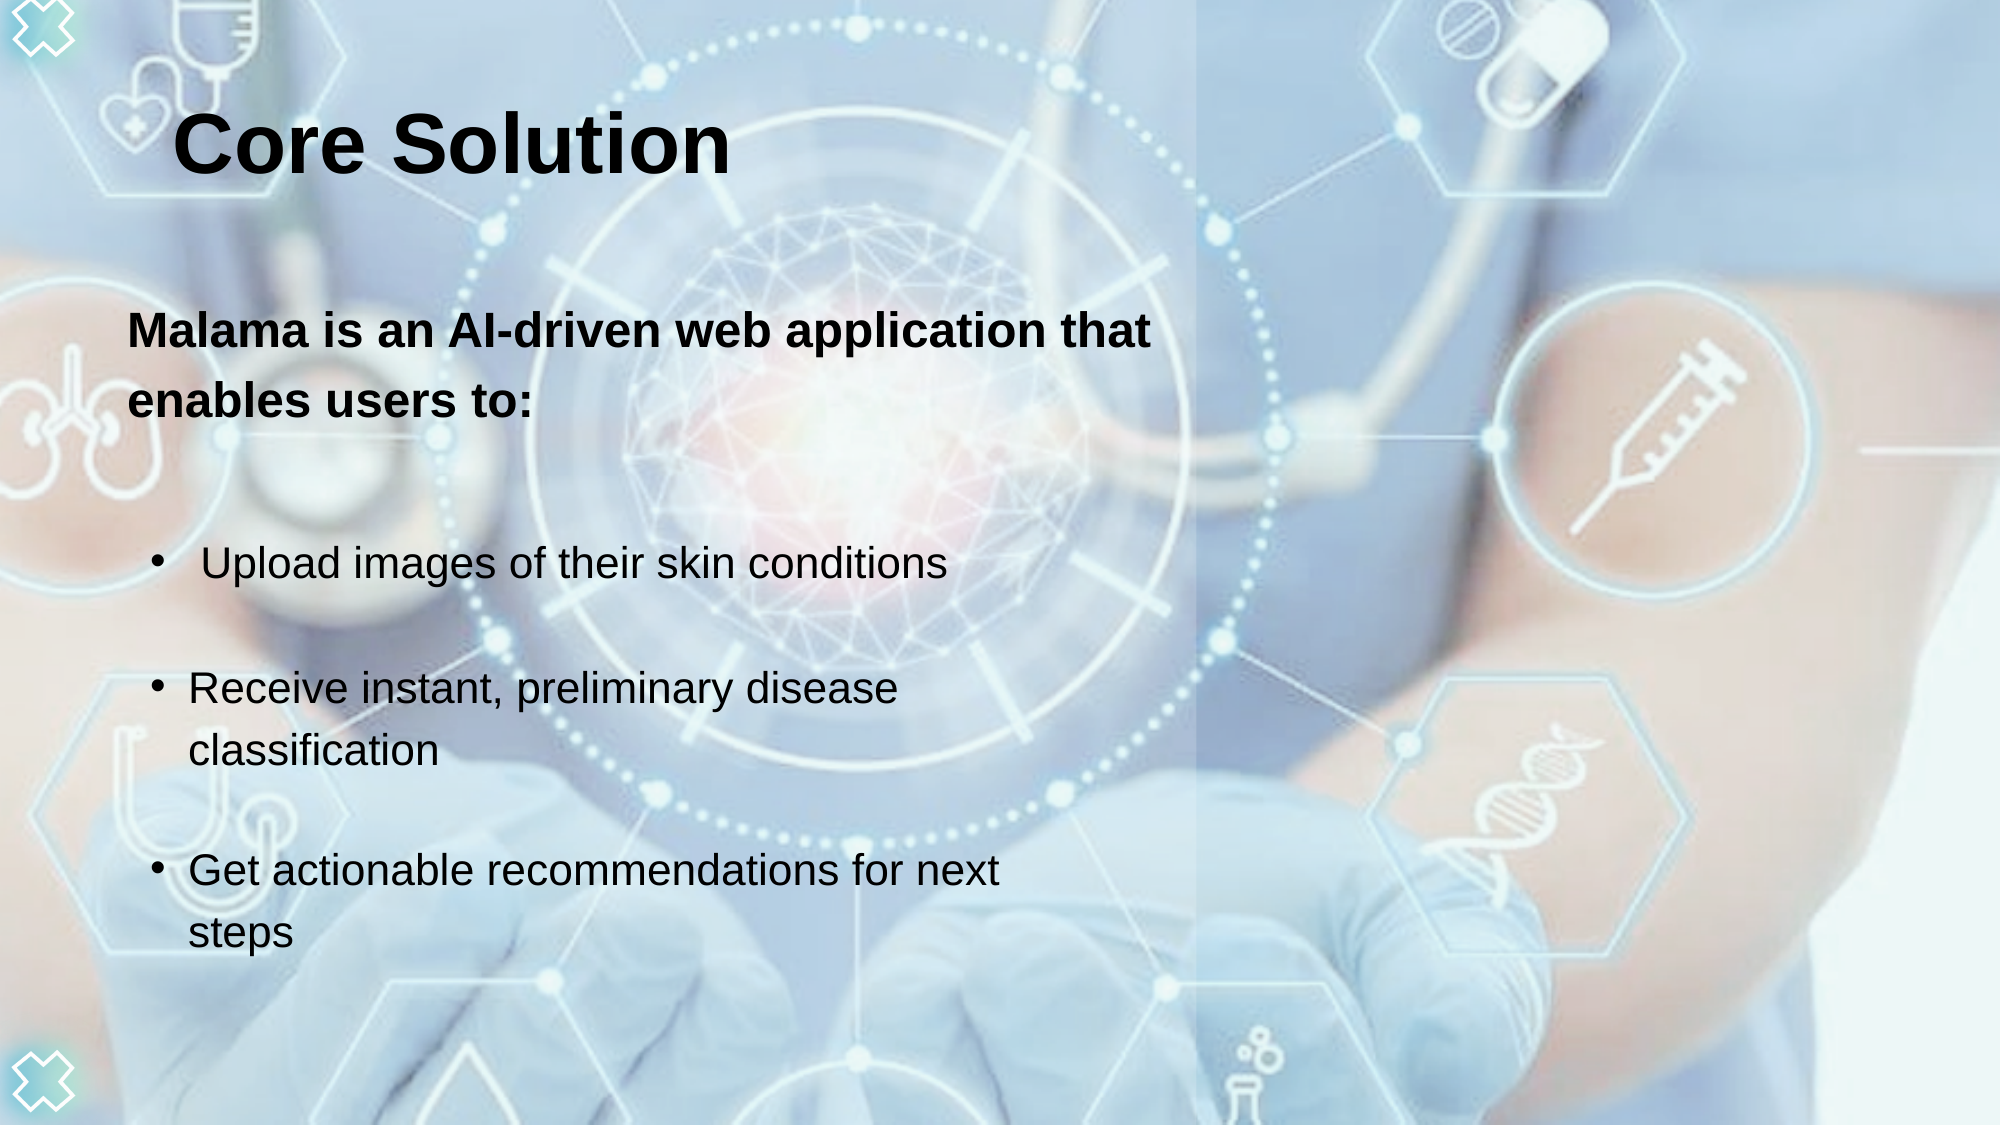

Core Solution
Malama is an AI-driven web application that enables users to:
 Upload images of their skin conditions

Receive instant, preliminary disease classification

Get actionable recommendations for next steps